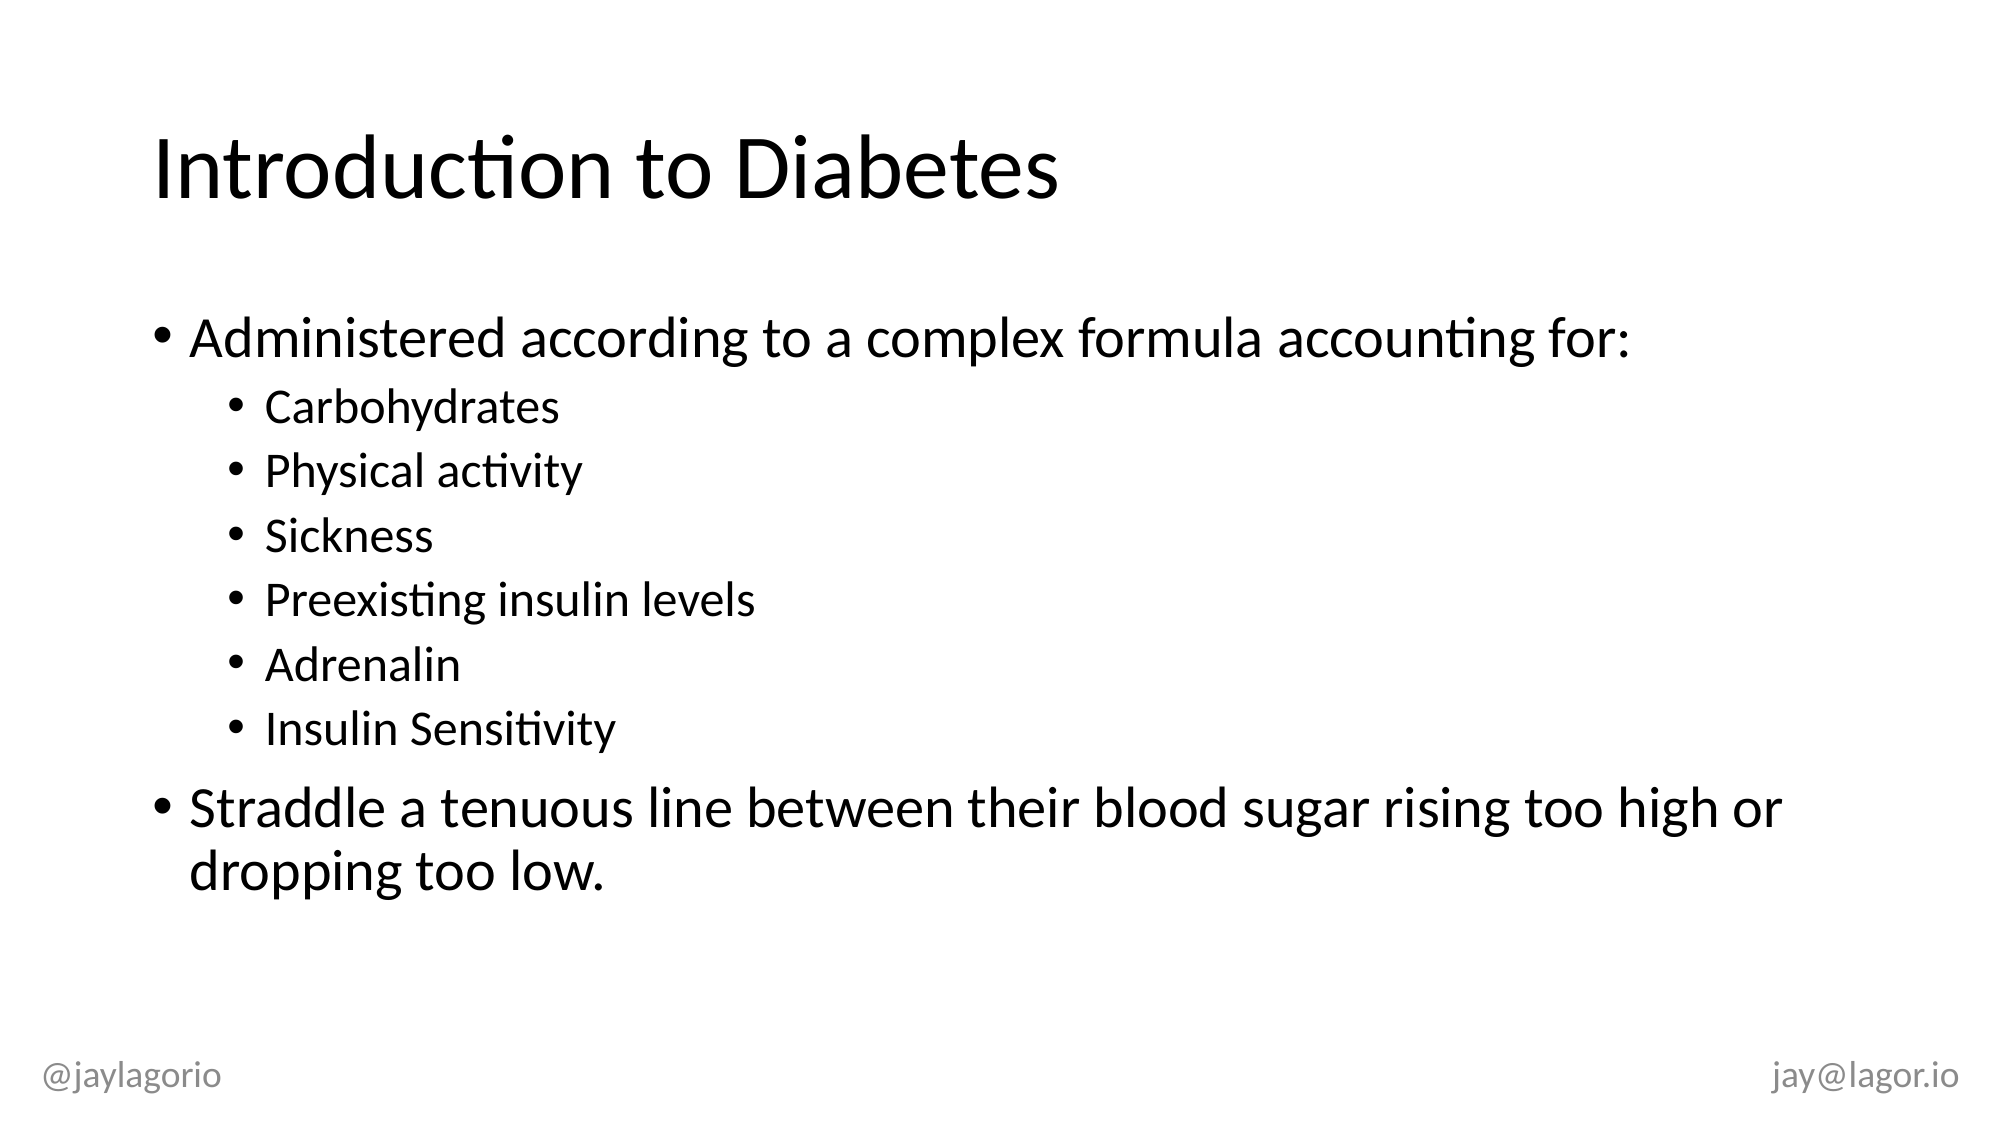

# Introduction to Diabetes
Administered according to a complex formula accounting for:
Carbohydrates
Physical activity
Sickness
Preexisting insulin levels
Adrenalin
Insulin Sensitivity
Straddle a tenuous line between their blood sugar rising too high or dropping too low.